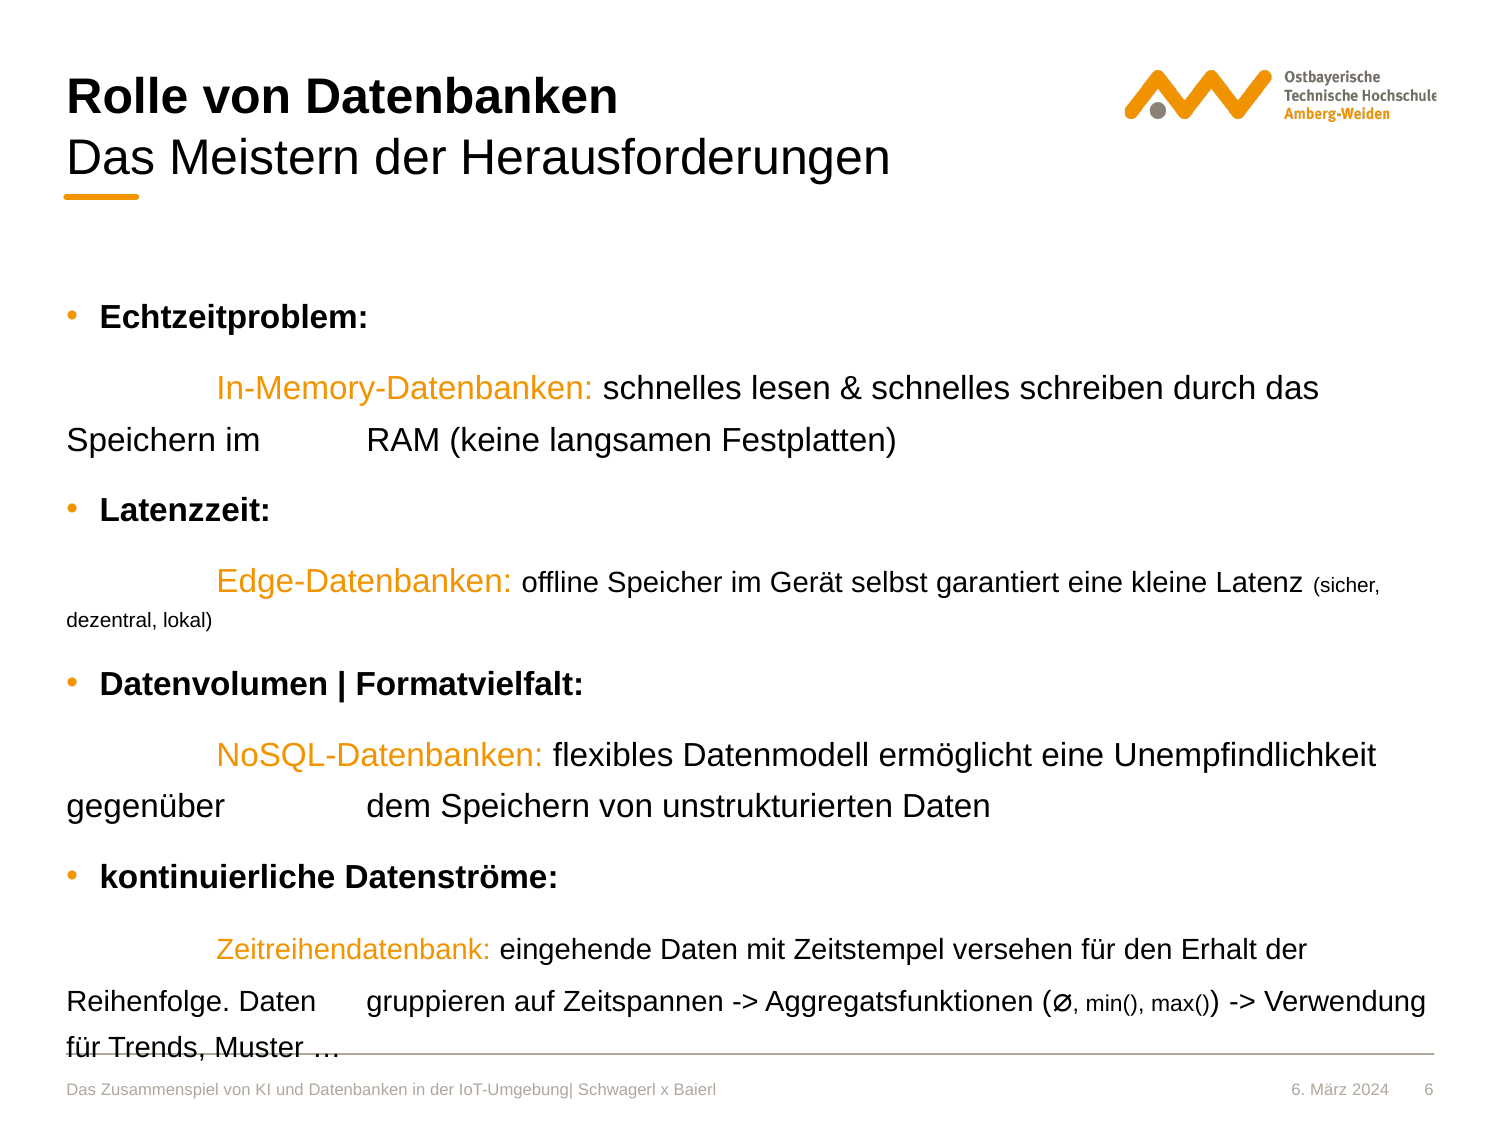

# Rolle von Datenbanken
Das Meistern der Herausforderungen
Echtzeitproblem:
	In-Memory-Datenbanken: schnelles lesen & schnelles schreiben durch das Speichern im 	RAM (keine langsamen Festplatten)
Latenzzeit:
	Edge-Datenbanken: offline Speicher im Gerät selbst garantiert eine kleine Latenz (sicher, dezentral, lokal)
Datenvolumen | Formatvielfalt:
	NoSQL-Datenbanken: flexibles Datenmodell ermöglicht eine Unempfindlichkeit gegenüber 	dem Speichern von unstrukturierten Daten
kontinuierliche Datenströme:
	Zeitreihendatenbank: eingehende Daten mit Zeitstempel versehen für den Erhalt der	Reihenfolge. Daten 	gruppieren auf Zeitspannen -> Aggregatsfunktionen (⌀, min(), max()) -> Verwendung für Trends, Muster …

Das Zusammenspiel von KI und Datenbanken in der IoT-Umgebung| Schwagerl x Baierl
6. März 2024
6